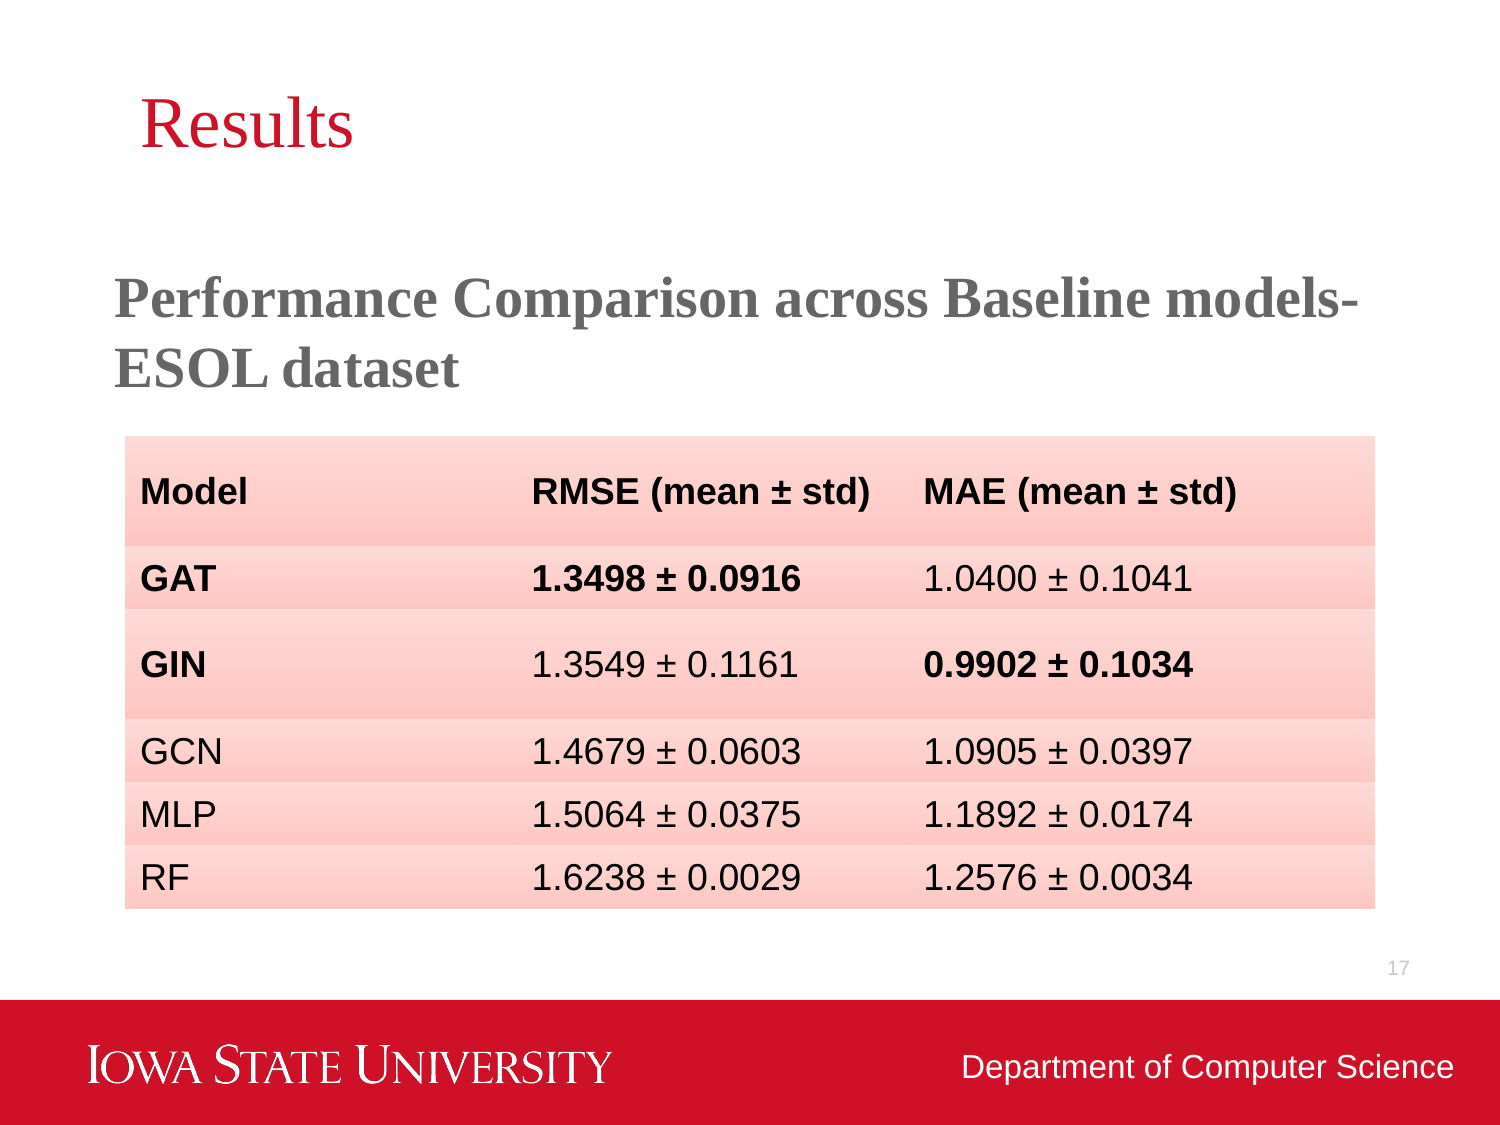

# Results
Performance Comparison across Baseline models- ESOL dataset
| Model | RMSE (mean ± std) | MAE (mean ± std) |
| --- | --- | --- |
| GAT | 1.3498 ± 0.0916 | 1.0400 ± 0.1041 |
| GIN | 1.3549 ± 0.1161 | 0.9902 ± 0.1034 |
| GCN | 1.4679 ± 0.0603 | 1.0905 ± 0.0397 |
| MLP | 1.5064 ± 0.0375 | 1.1892 ± 0.0174 |
| RF | 1.6238 ± 0.0029 | 1.2576 ± 0.0034 |
17